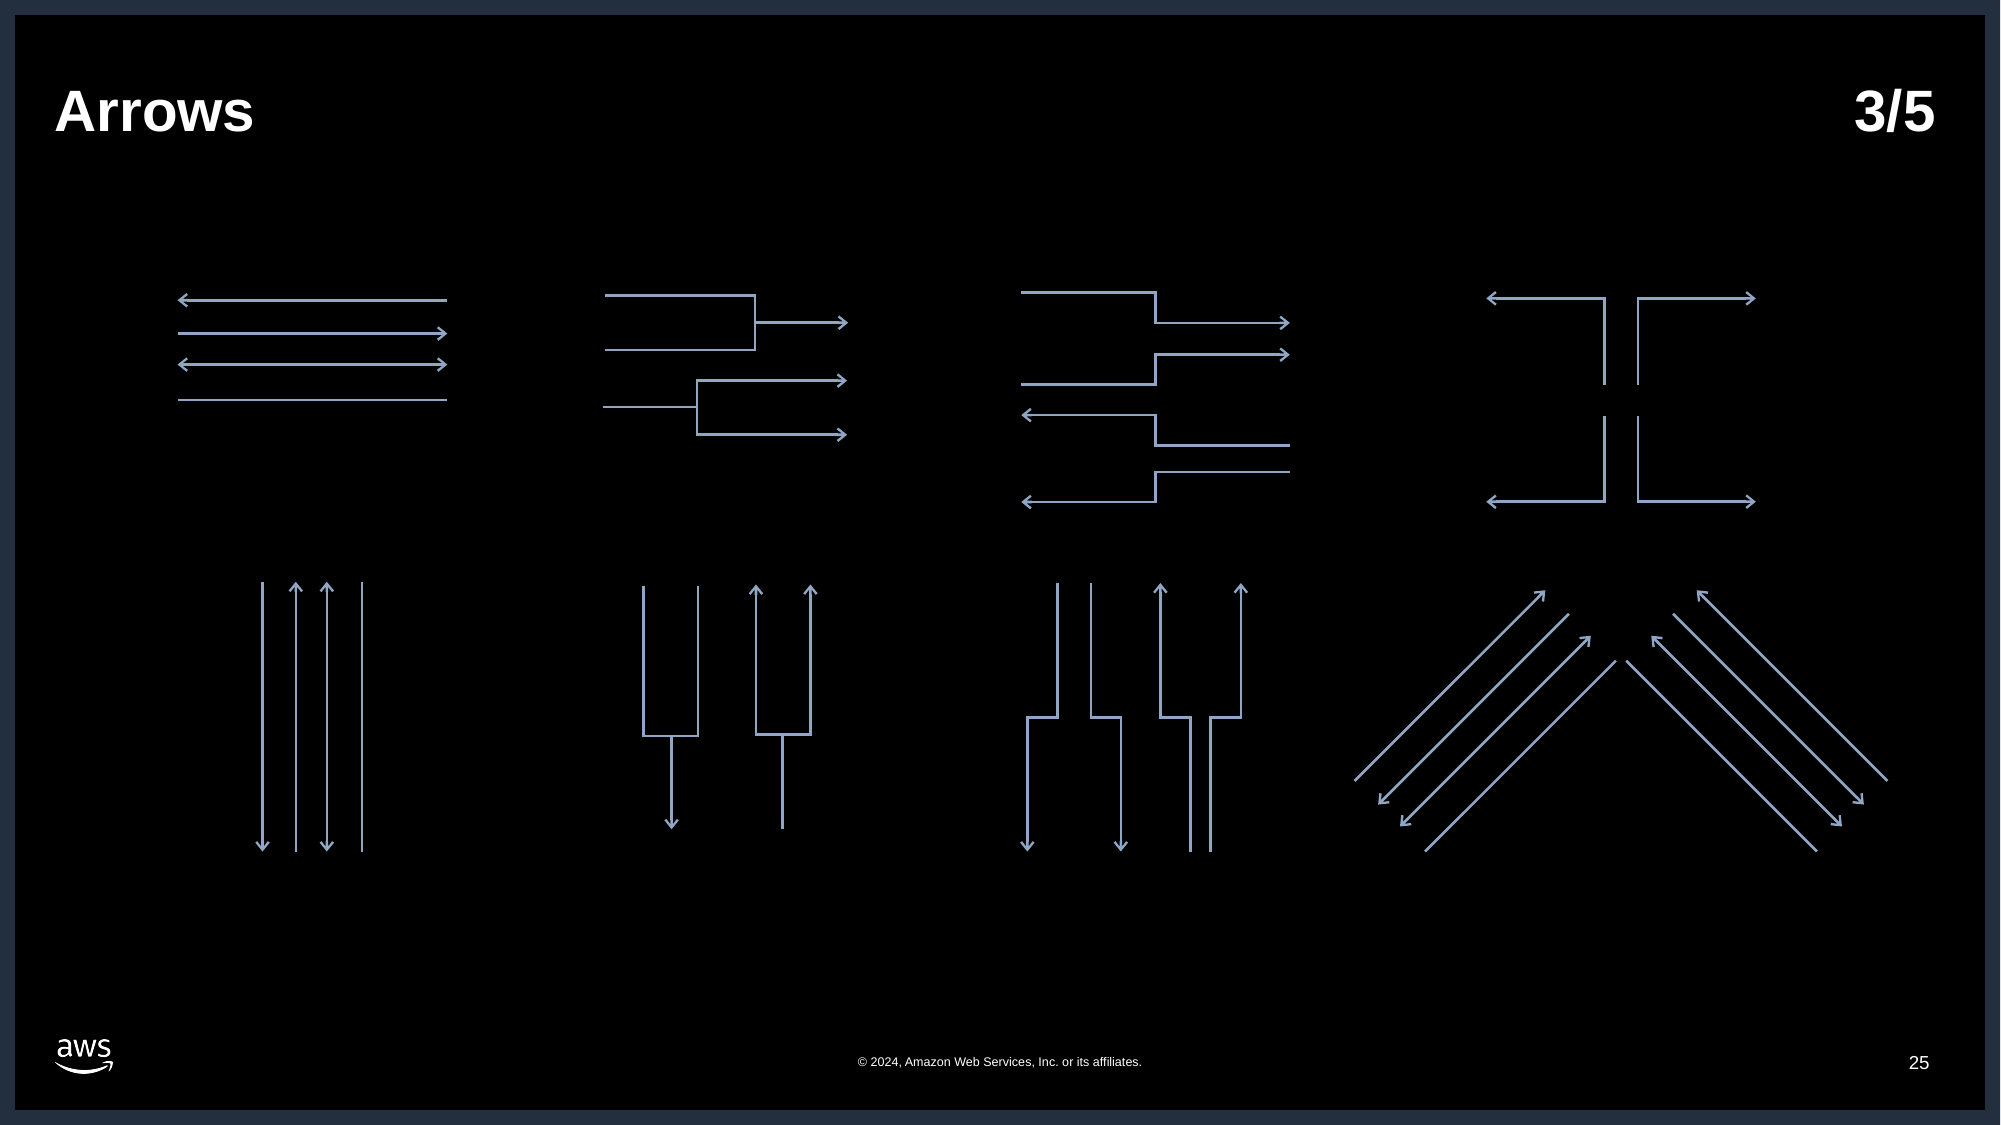

# Arrows	3/5

© 2024, Amazon Web Services, Inc. or its affiliates.
25